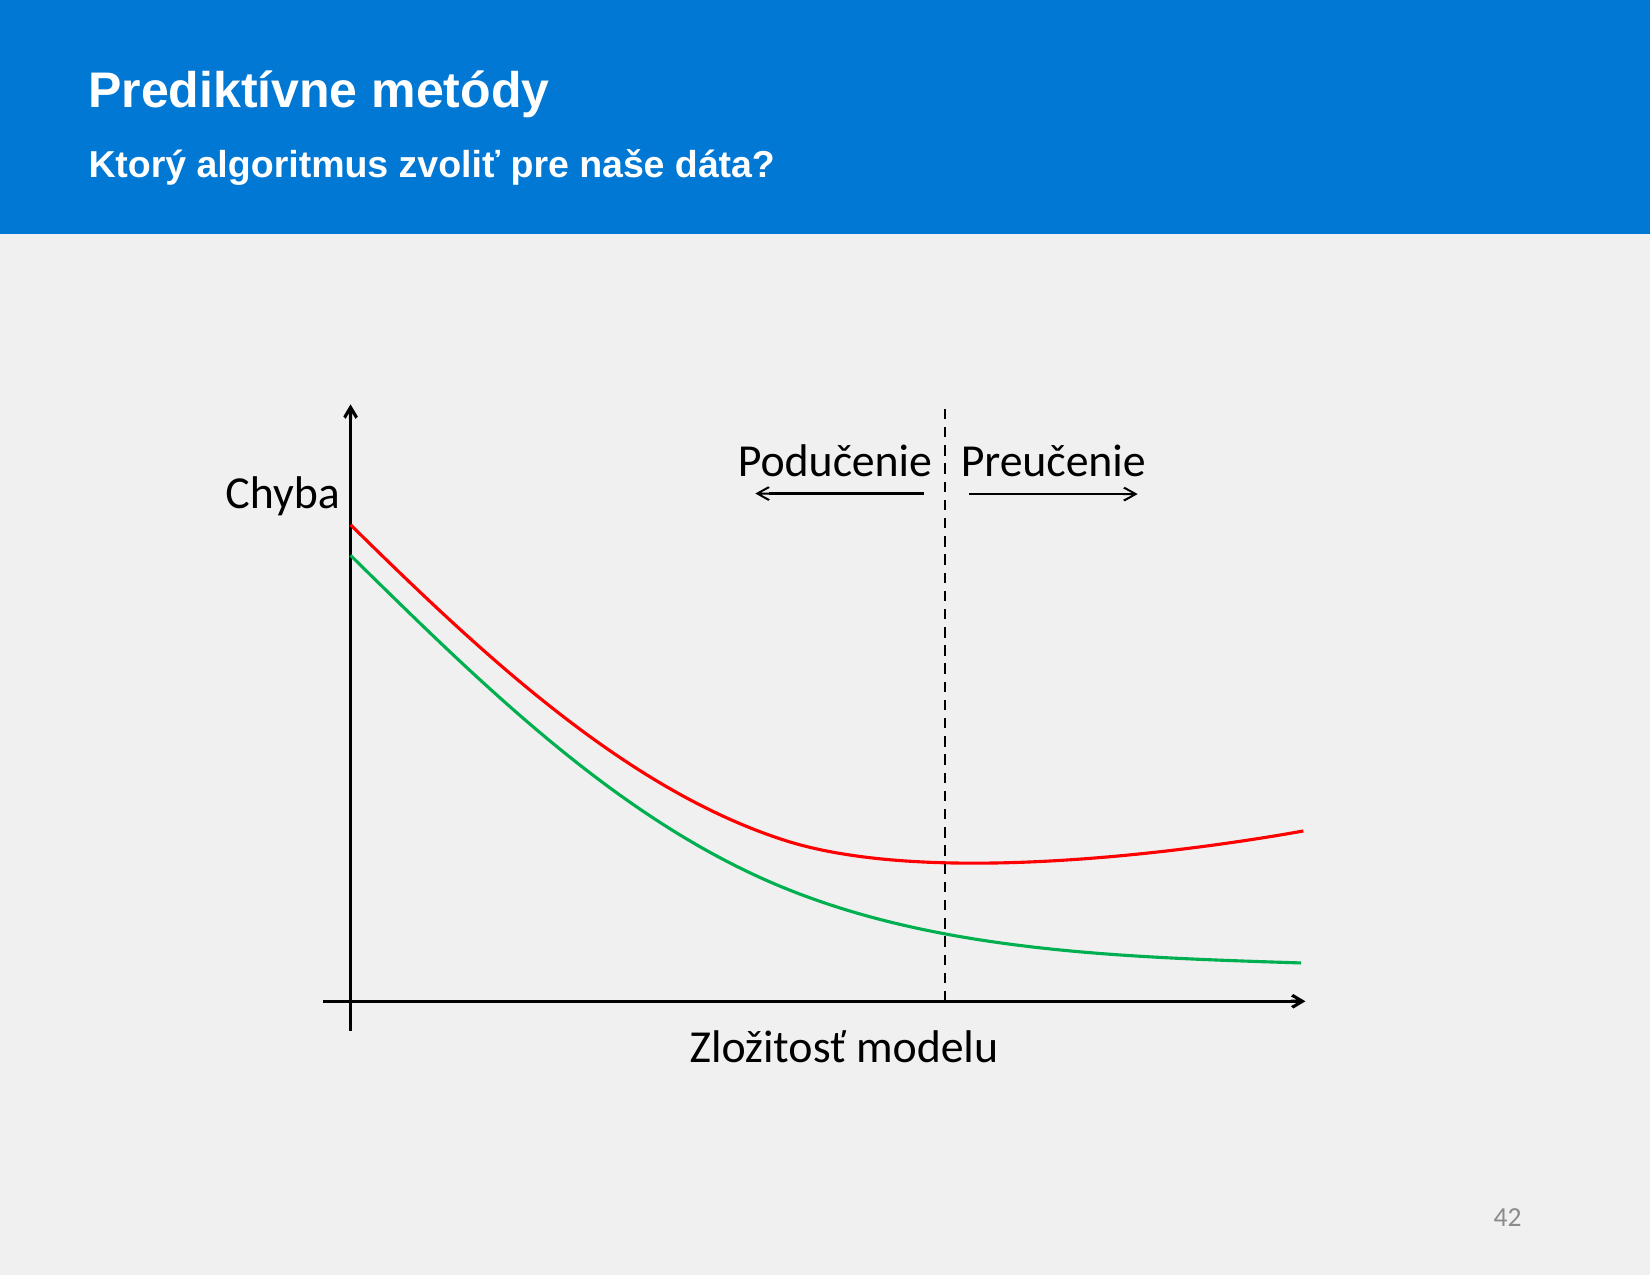

Prediktívne metódy
Ktorý algoritmus zvoliť pre naše dáta?
Preučenie
Podučenie
Chyba

Zložitosť modelu
42